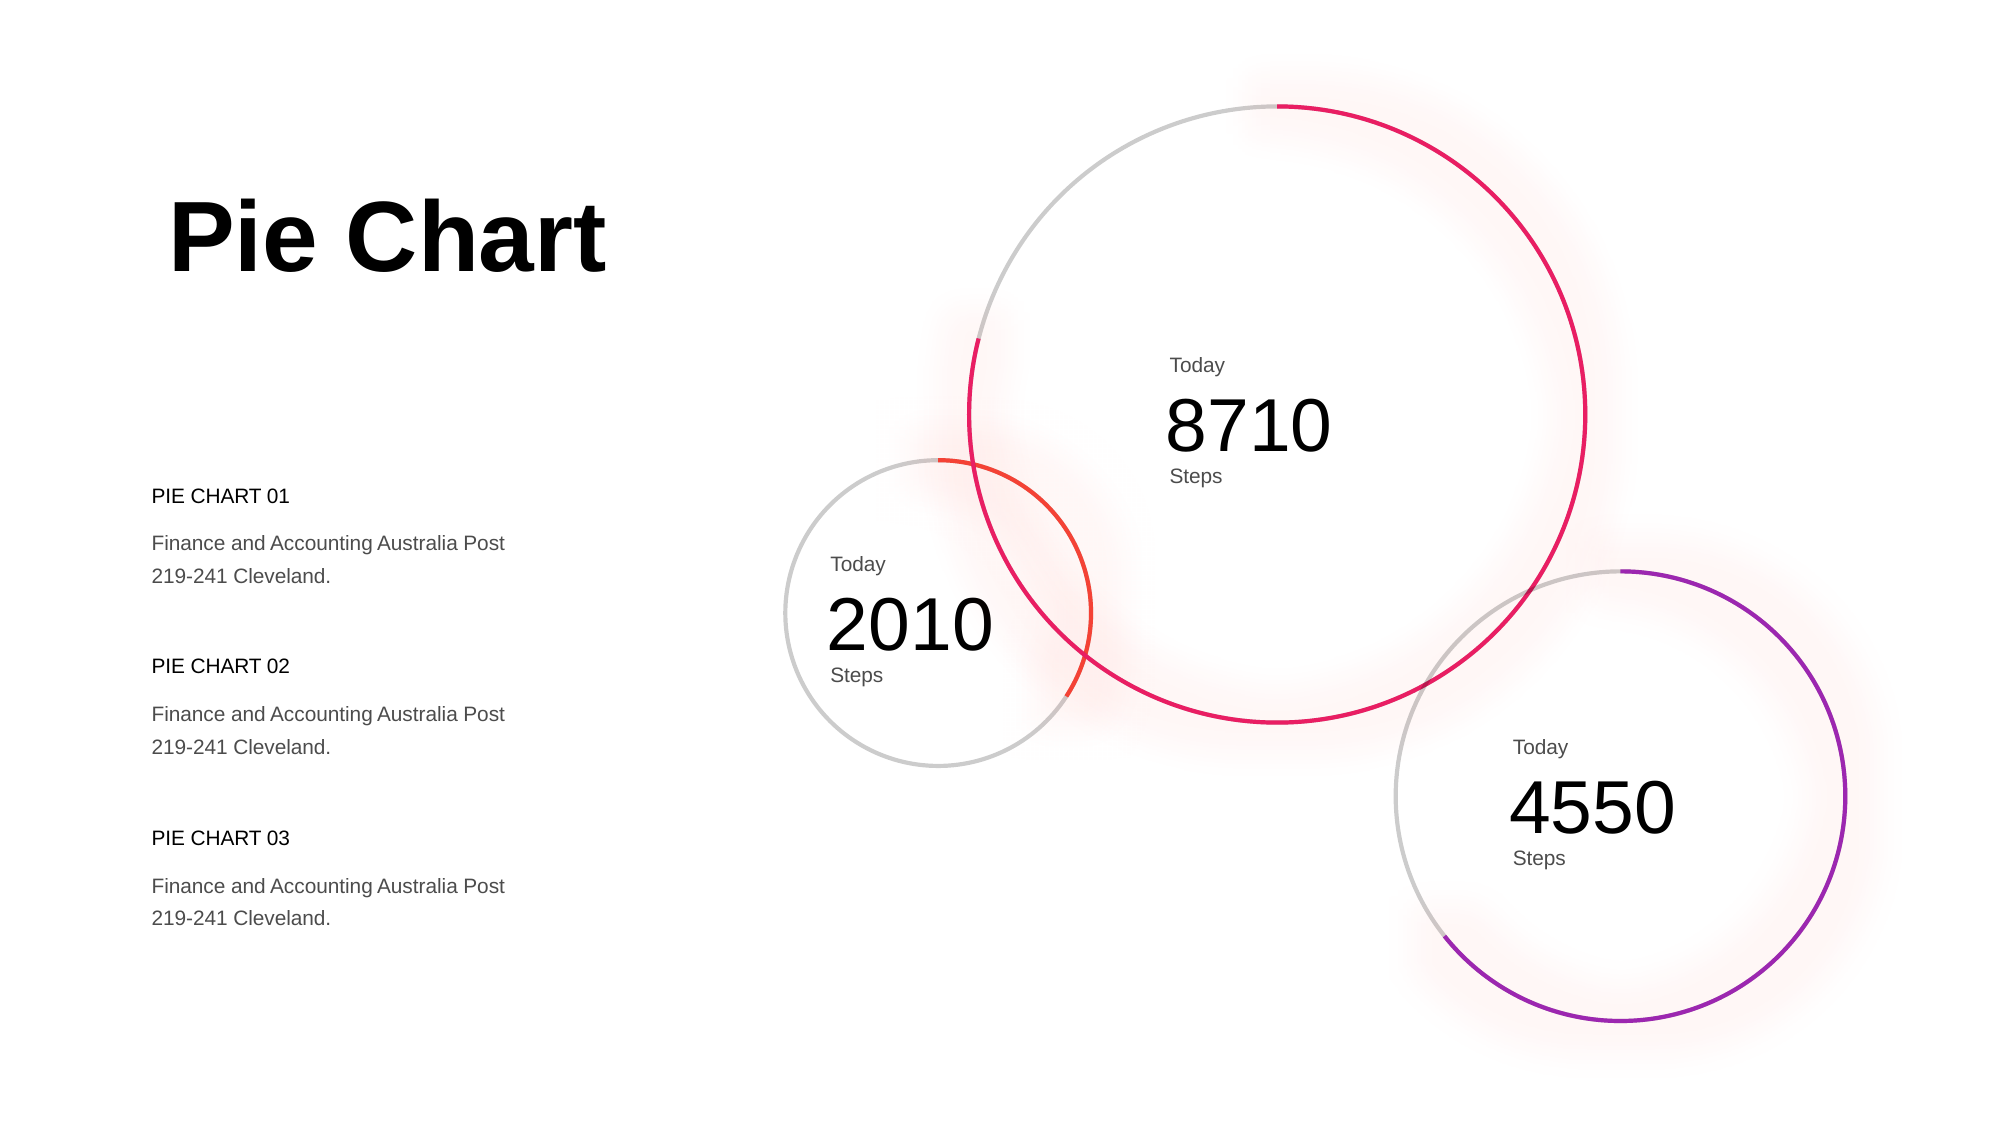

Today
8710
Steps
Pie Chart

Today
2010
Steps
PIE CHART 01
Finance and Accounting Australia Post 219-241 Cleveland.

Today
4550
Steps
PIE CHART 02
Finance and Accounting Australia Post 219-241 Cleveland.
PIE CHART 03
Finance and Accounting Australia Post 219-241 Cleveland.